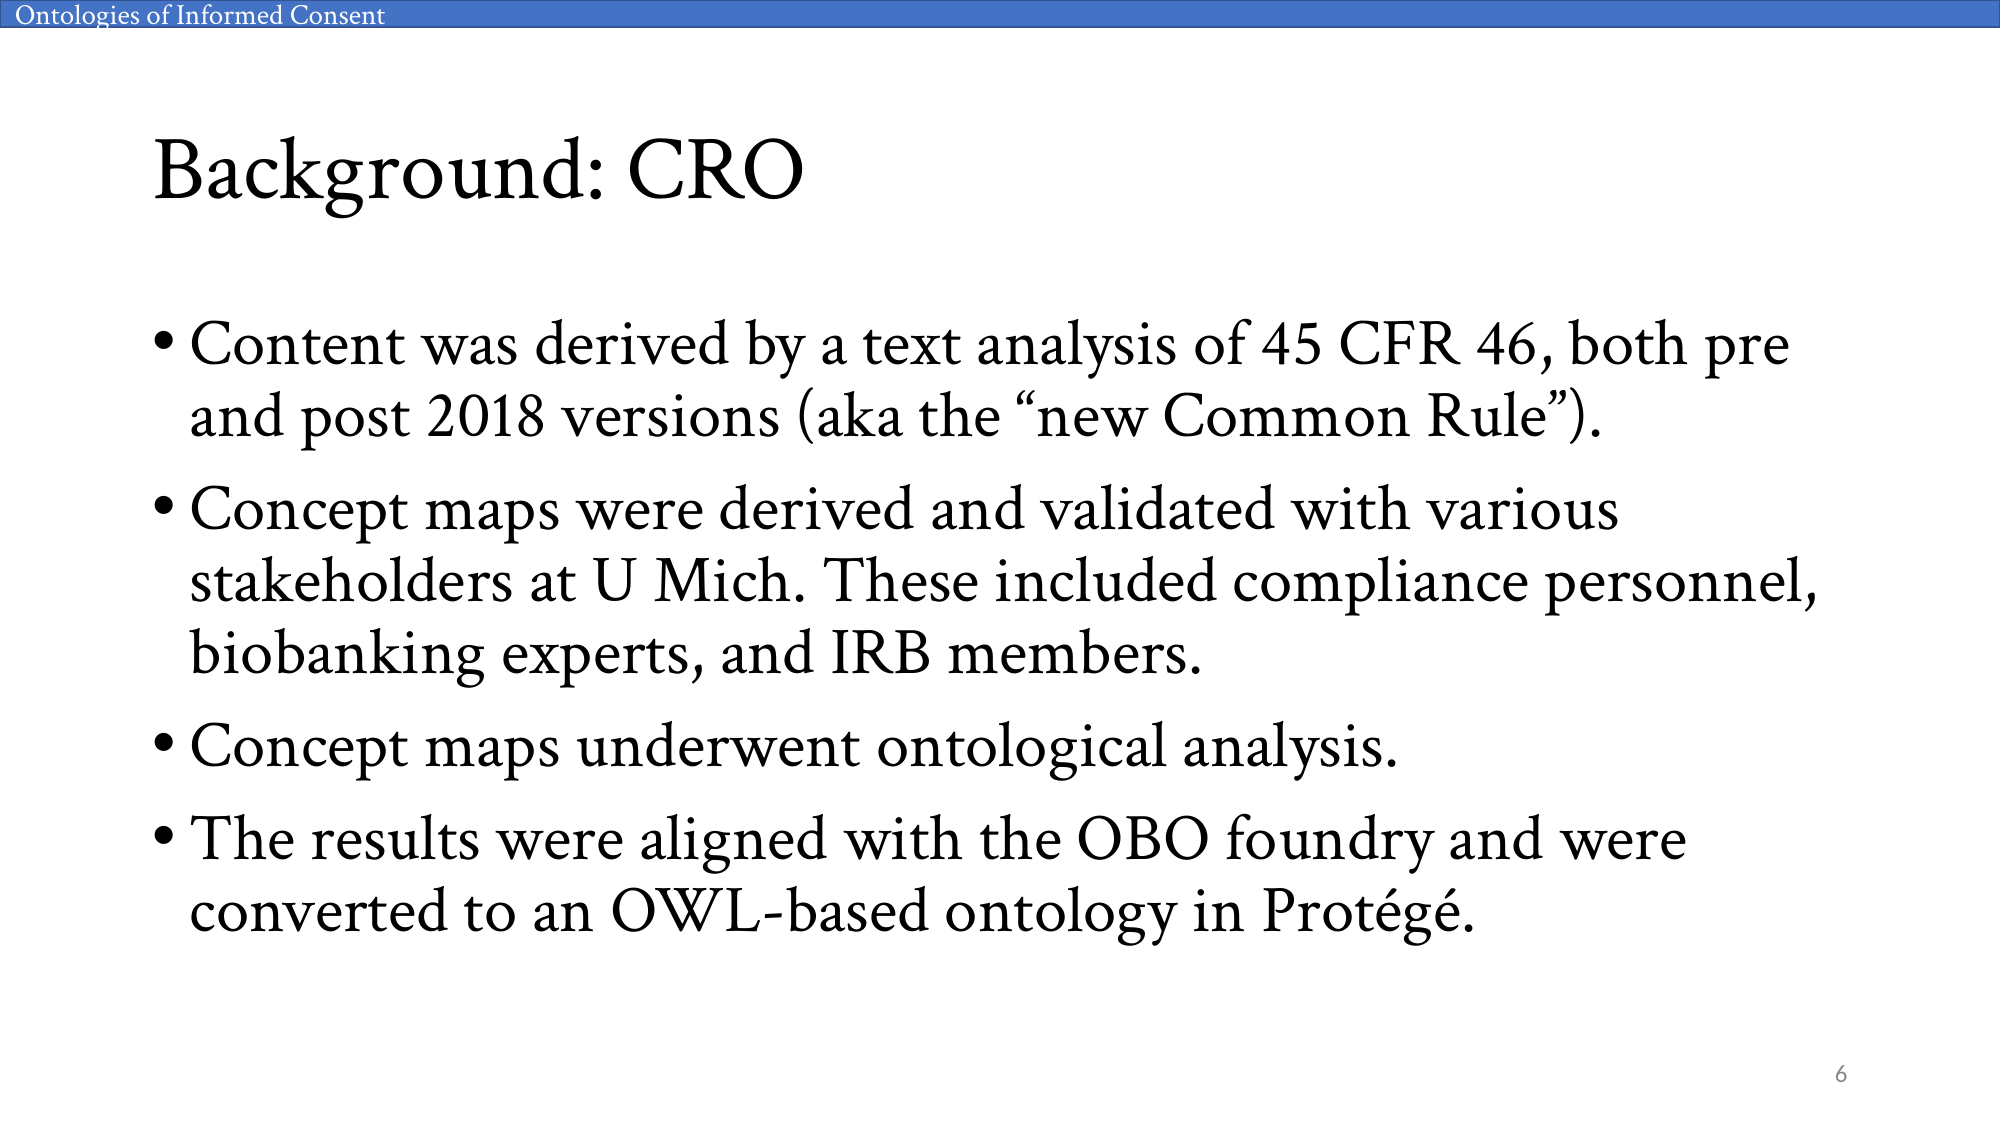

Ontologies of Informed Consent
# Background: CRO
Content was derived by a text analysis of 45 CFR 46, both pre and post 2018 versions (aka the “new Common Rule”).
Concept maps were derived and validated with various stakeholders at U Mich. These included compliance personnel, biobanking experts, and IRB members.
Concept maps underwent ontological analysis.
The results were aligned with the OBO foundry and were converted to an OWL-based ontology in Protégé.
6